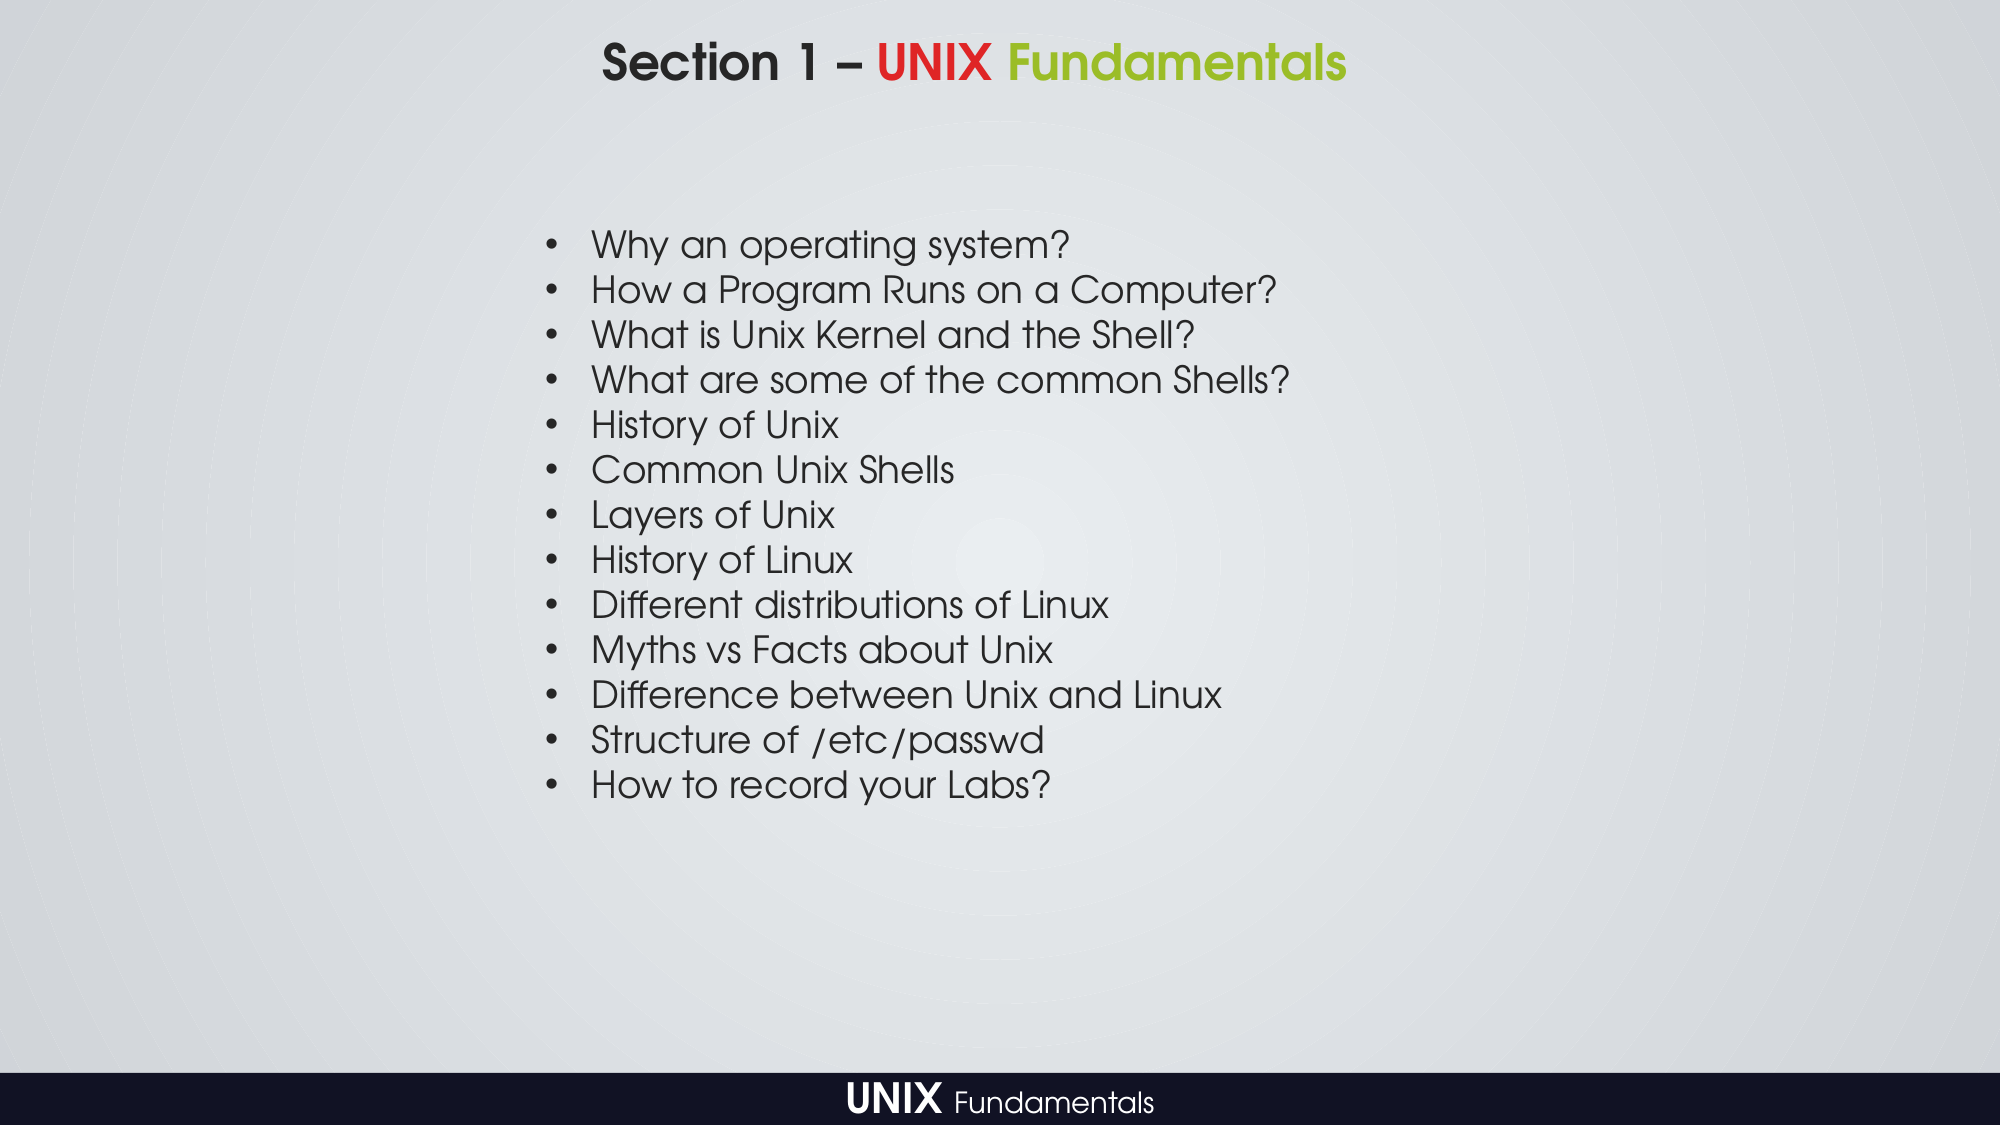

Section 1 – UNIX Fundamentals
Why an operating system?
How a Program Runs on a Computer?
What is Unix Kernel and the Shell?
What are some of the common Shells?
History of Unix
Common Unix Shells
Layers of Unix
History of Linux
Different distributions of Linux
Myths vs Facts about Unix
Difference between Unix and Linux
Structure of /etc/passwd
How to record your Labs?